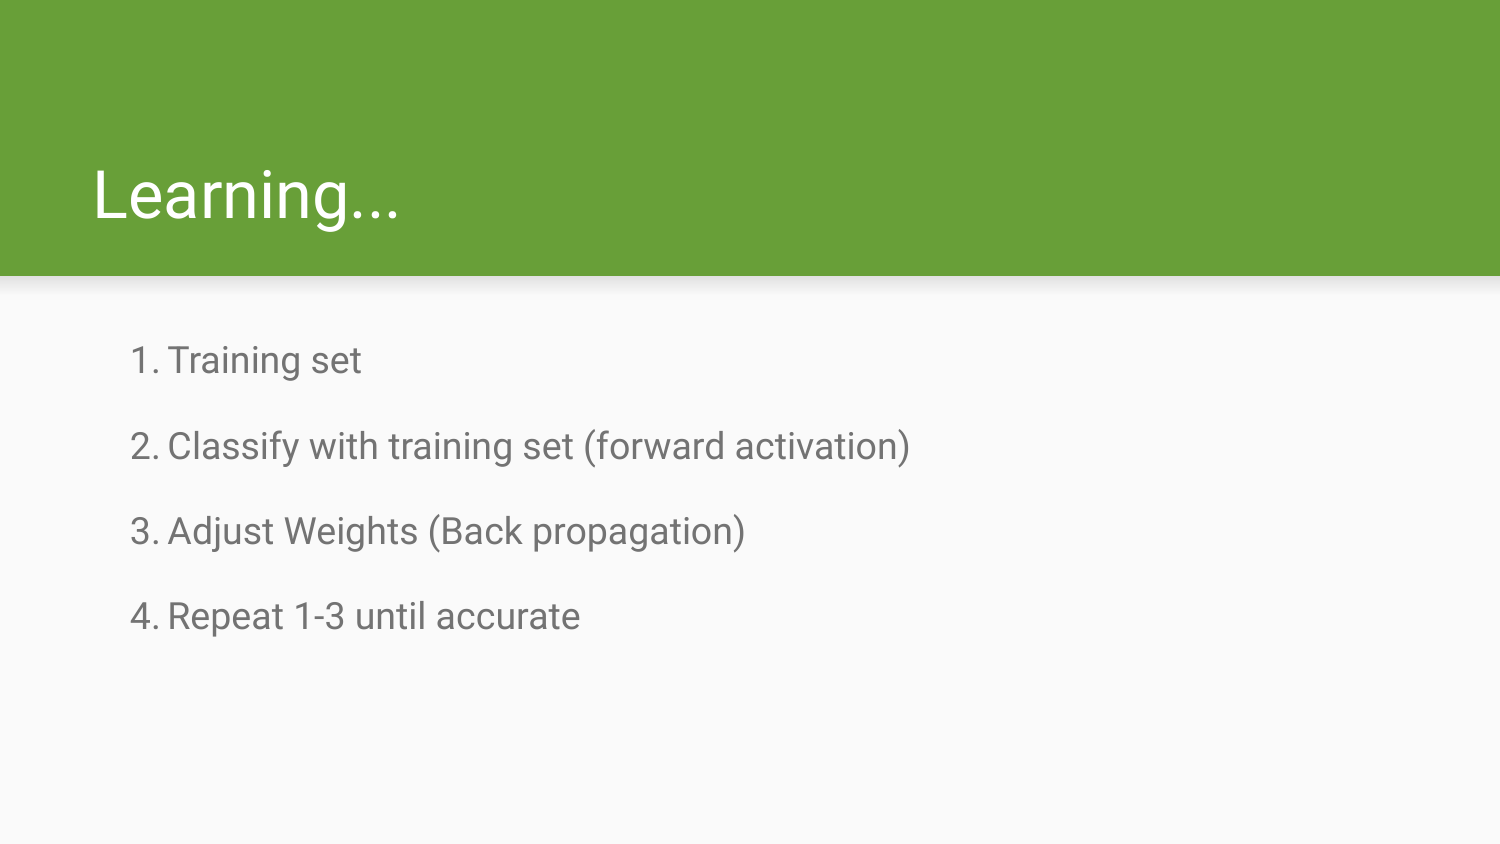

# Learning...
Training set
Classify with training set (forward activation)
Adjust Weights (Back propagation)
Repeat 1-3 until accurate